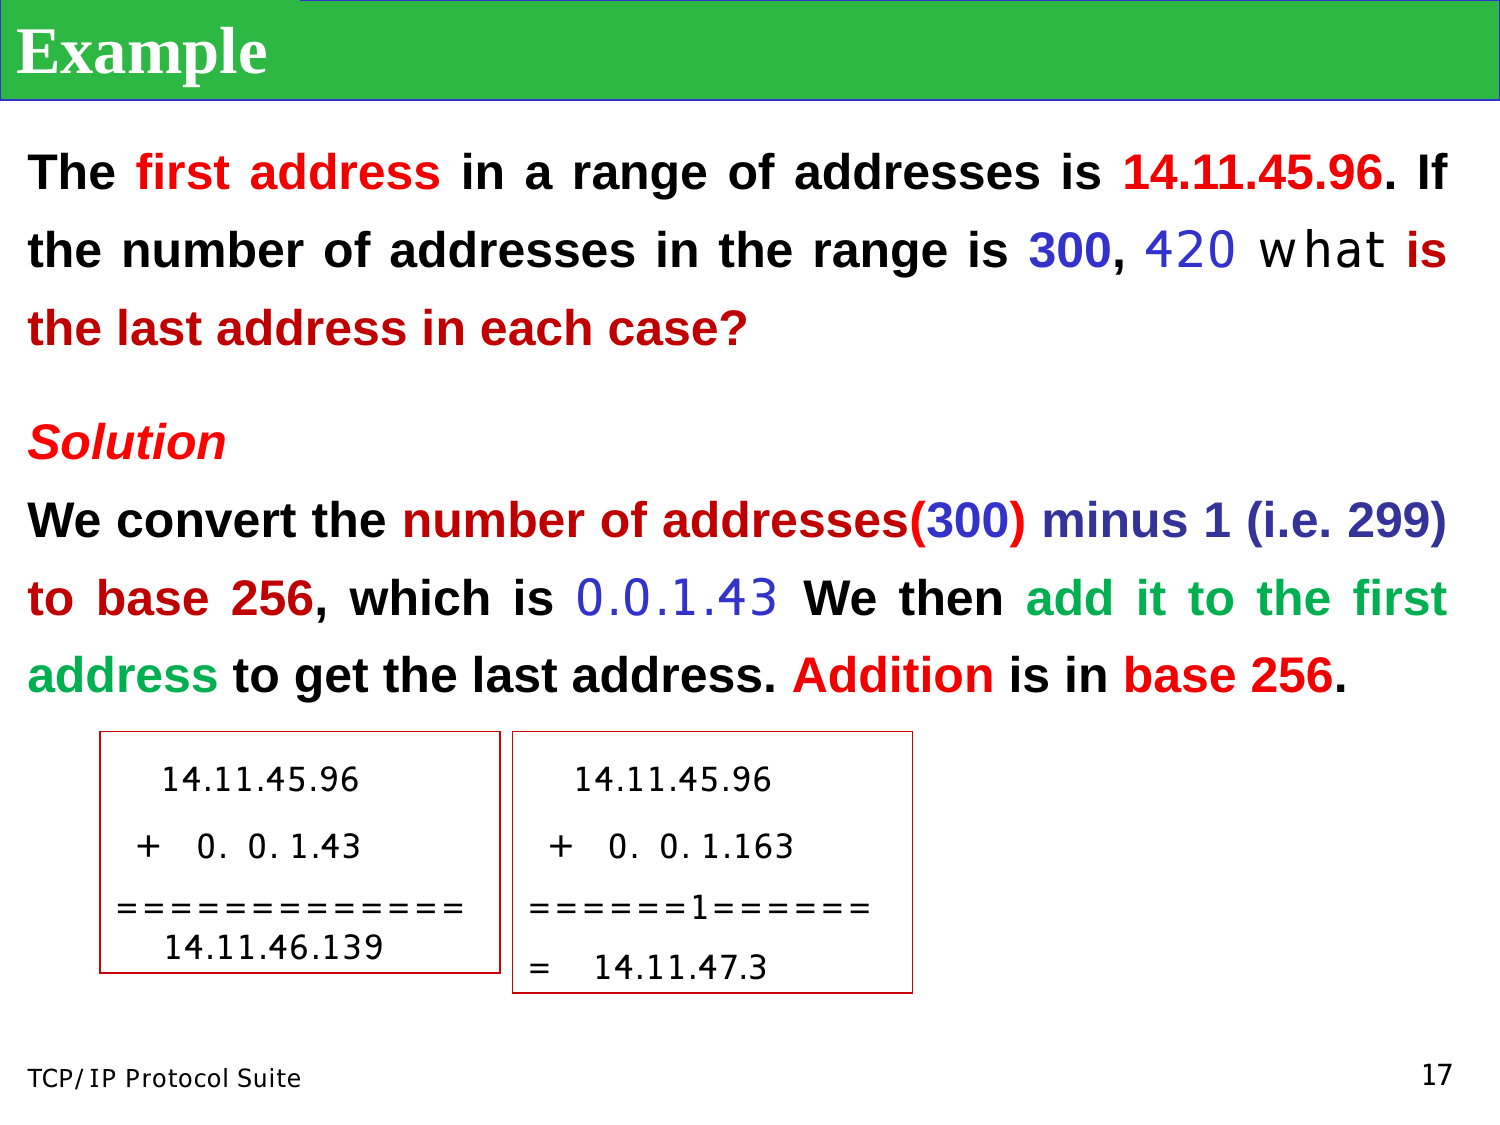

Example
The first address in a range of addresses is 14.11.45.96. If the number of addresses in the range is 300, 420 what is the last address in each case?

Solution
We convert the number of addresses(300) minus 1 (i.e. 299) to base 256, which is 0.0.1.43 We then add it to the first address to get the last address. Addition is in base 256.
     14.11.45.96
  +   0.  0. 1.43
=============
     14.11.46.139
     14.11.45.96
  +   0.  0. 1.163
======1=======    14.11.47.3
17
TCP/IP Protocol Suite